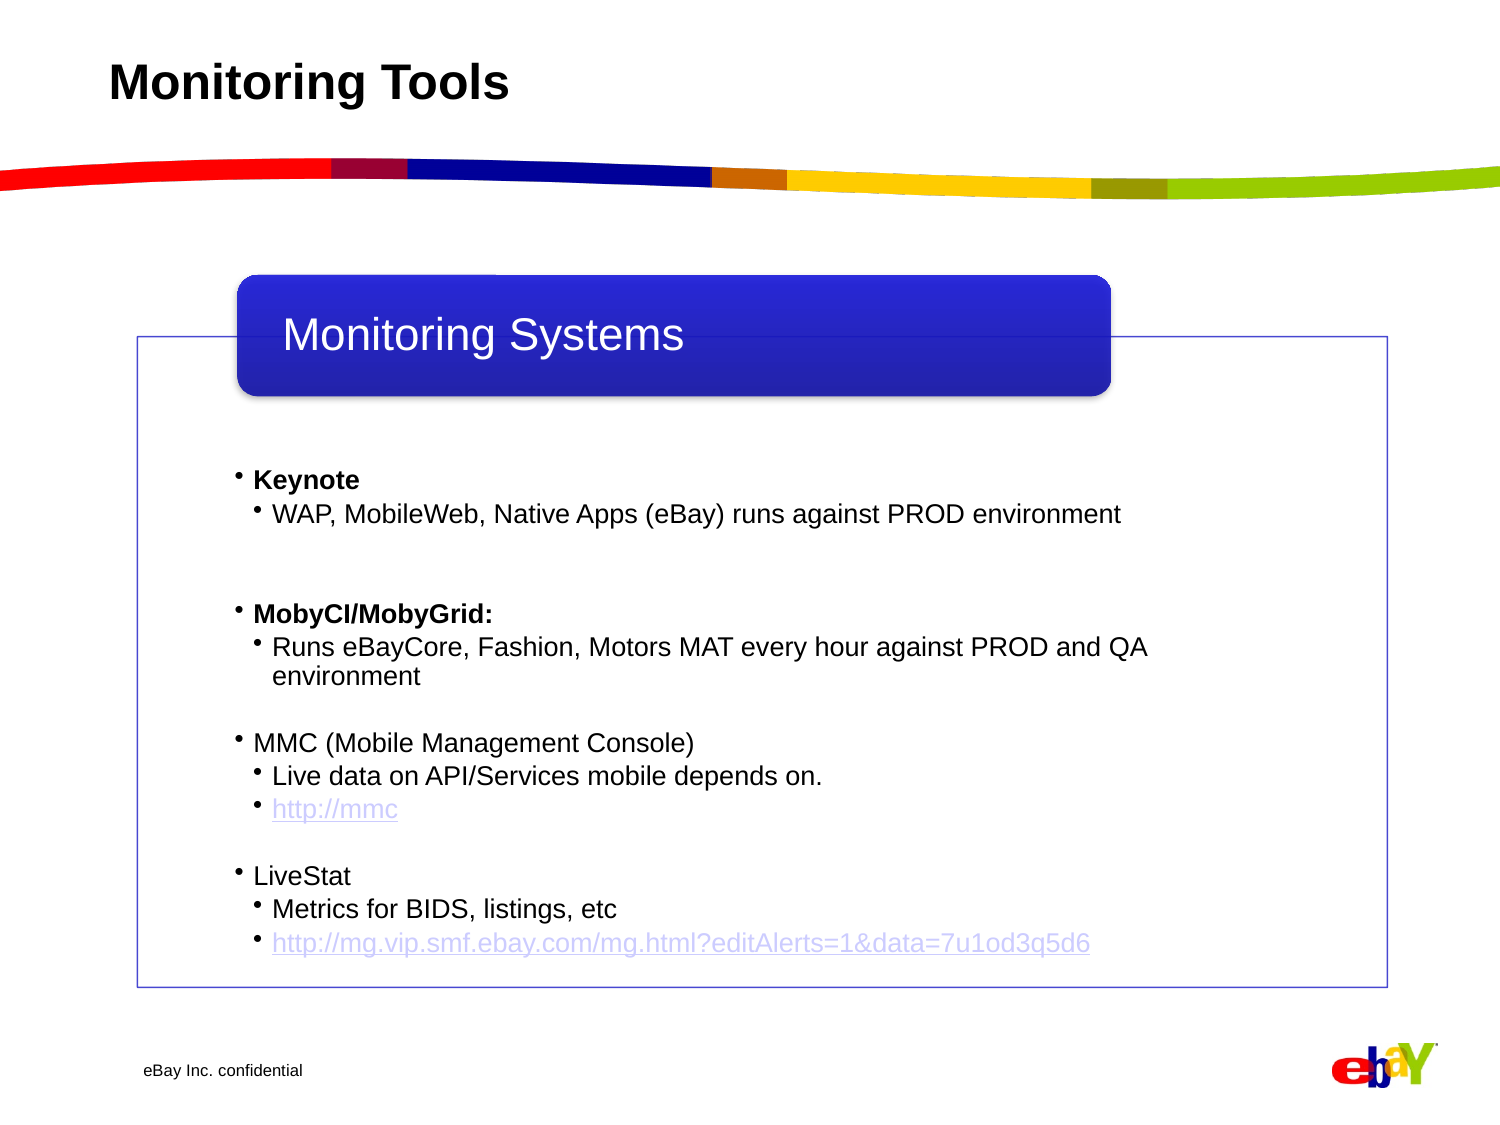

# Monitoring Tools
Keynote
WAP, MobileWeb, Native Apps (eBay) runs against PROD environment

MobyCI/MobyGrid:
Runs eBayCore, Fashion, Motors MAT every hour against PROD and QA environment

MMC (Mobile Management Console)
Live data on API/Services mobile depends on.
http://mmc

LiveStat
Metrics for BIDS, listings, etc
http://mg.vip.smf.ebay.com/mg.html?editAlerts=1&data=7u1od3q5d6
Monitoring Systems